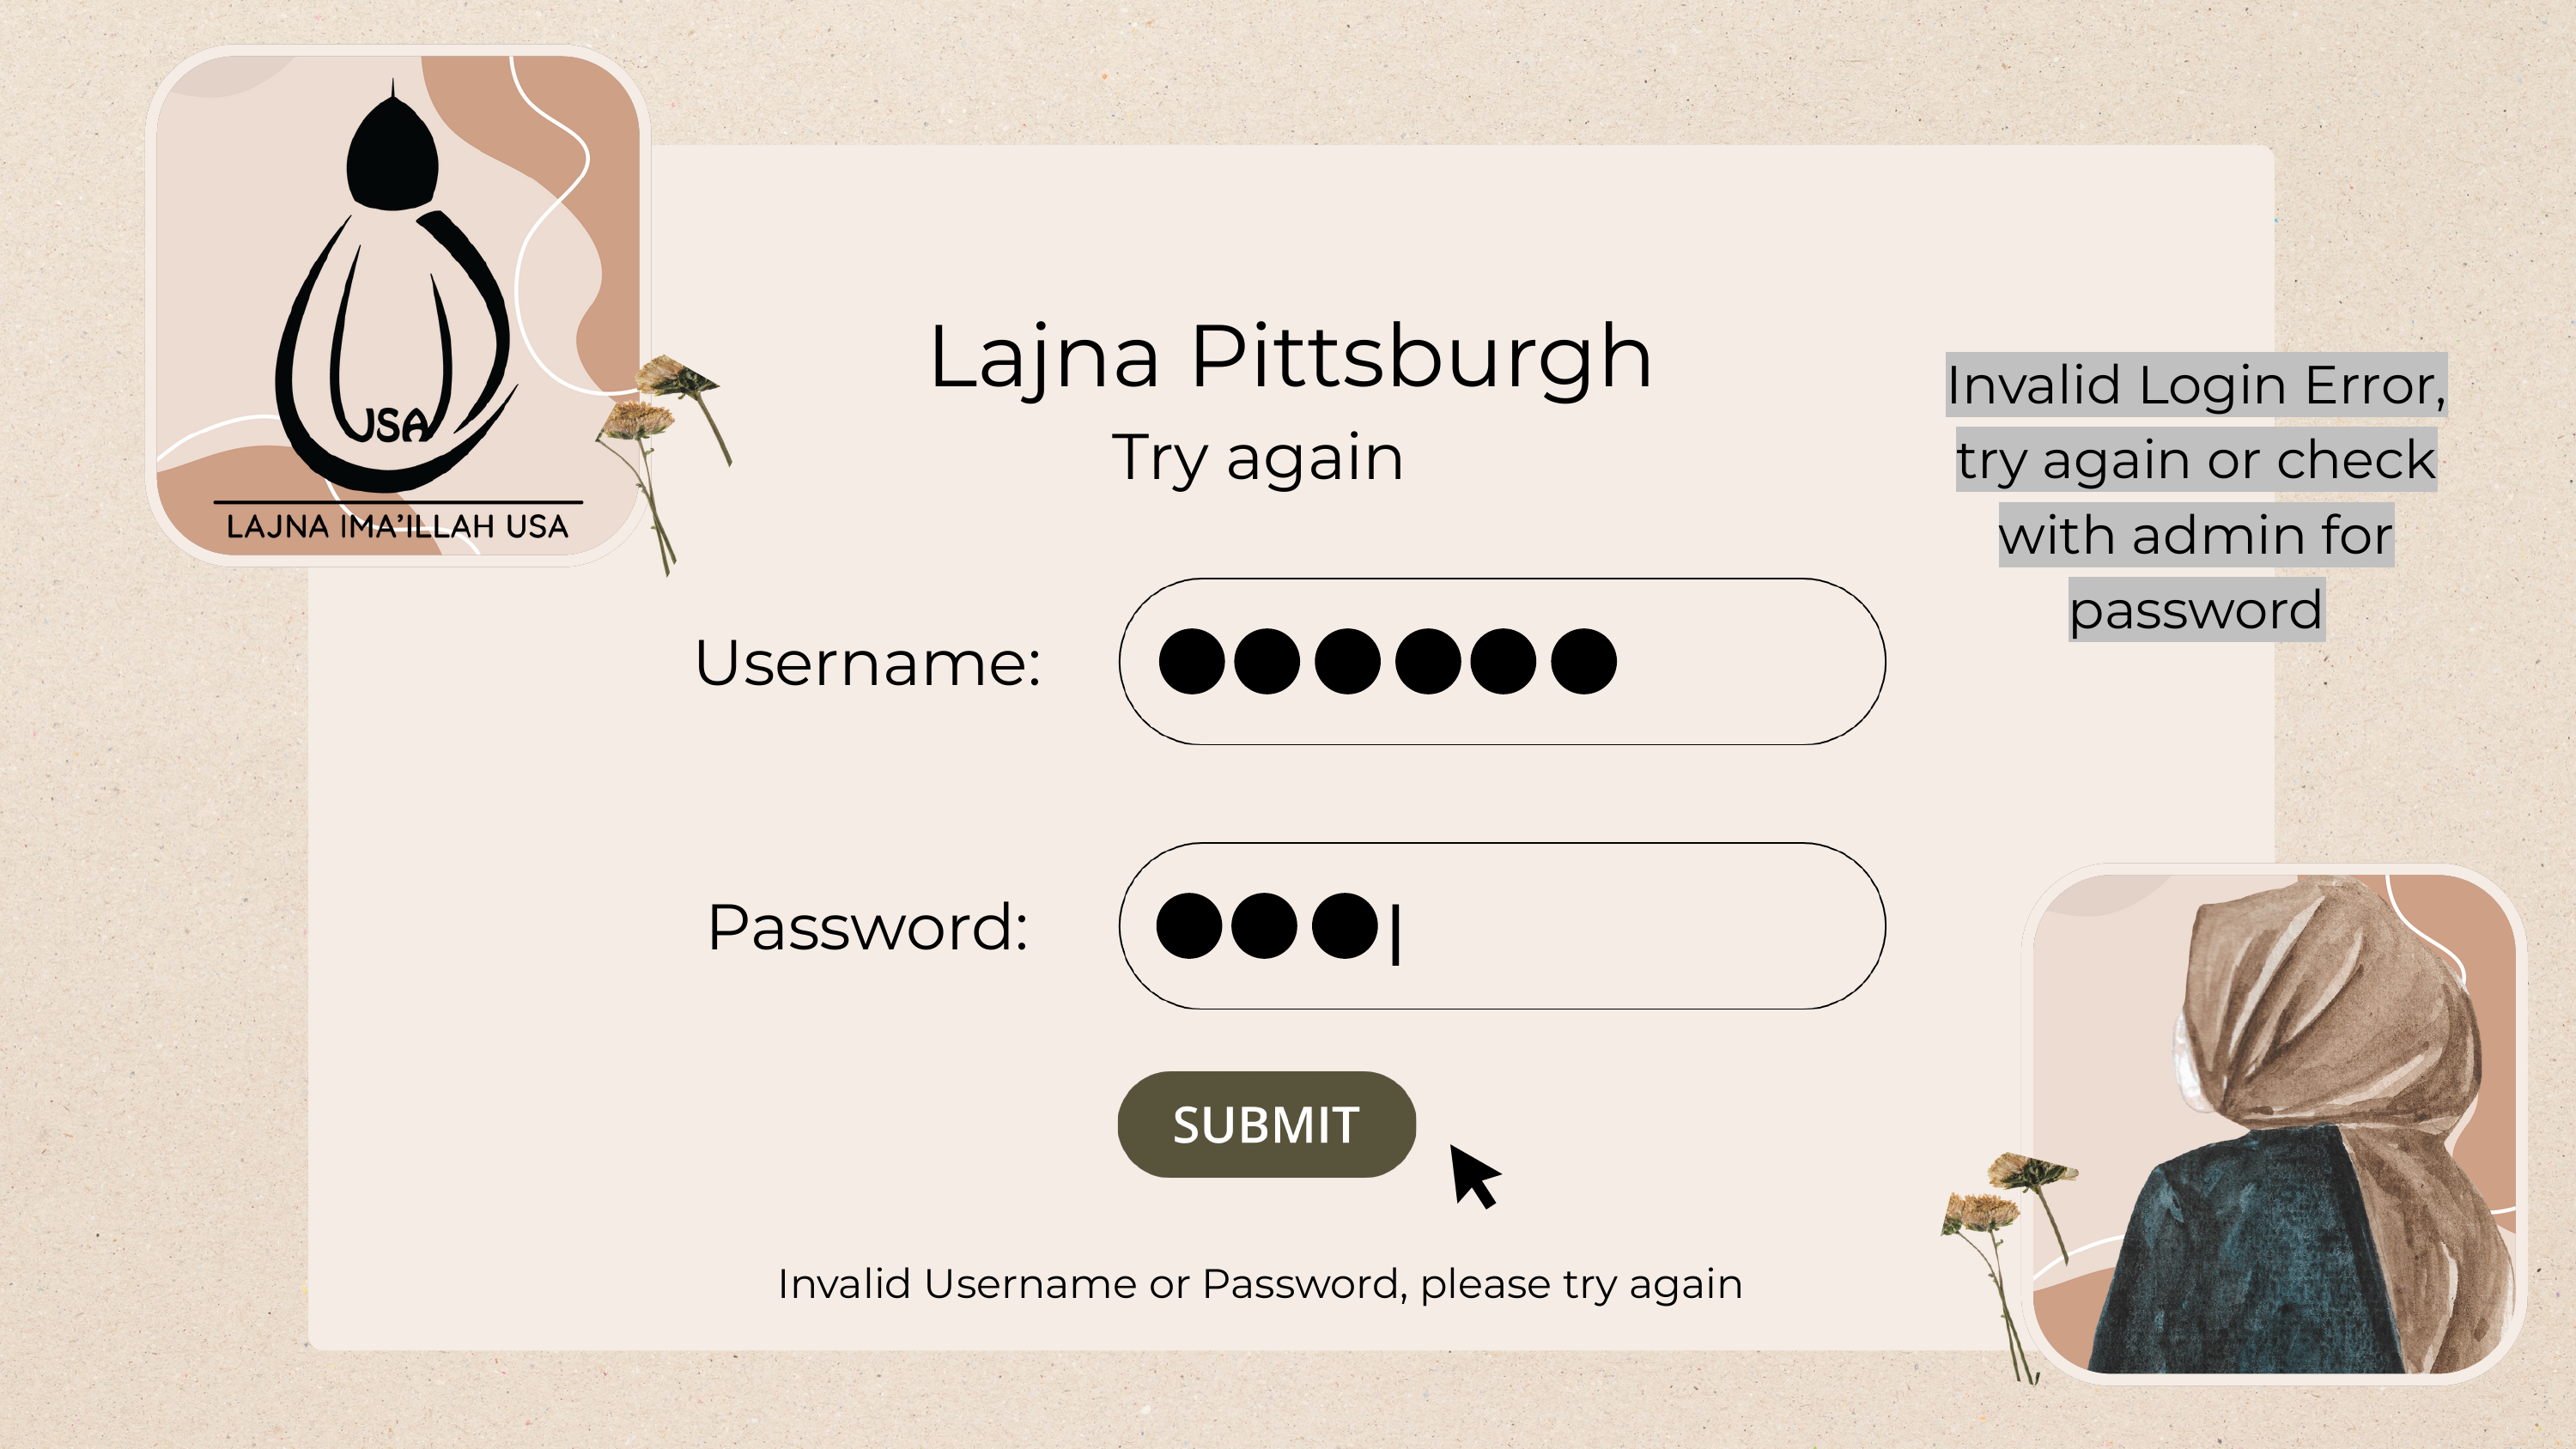

Lajna Pittsburgh
Invalid Login Error, try again or check with admin for password

Try again

Username:

I

Password:

Invalid Username or Password, please try again